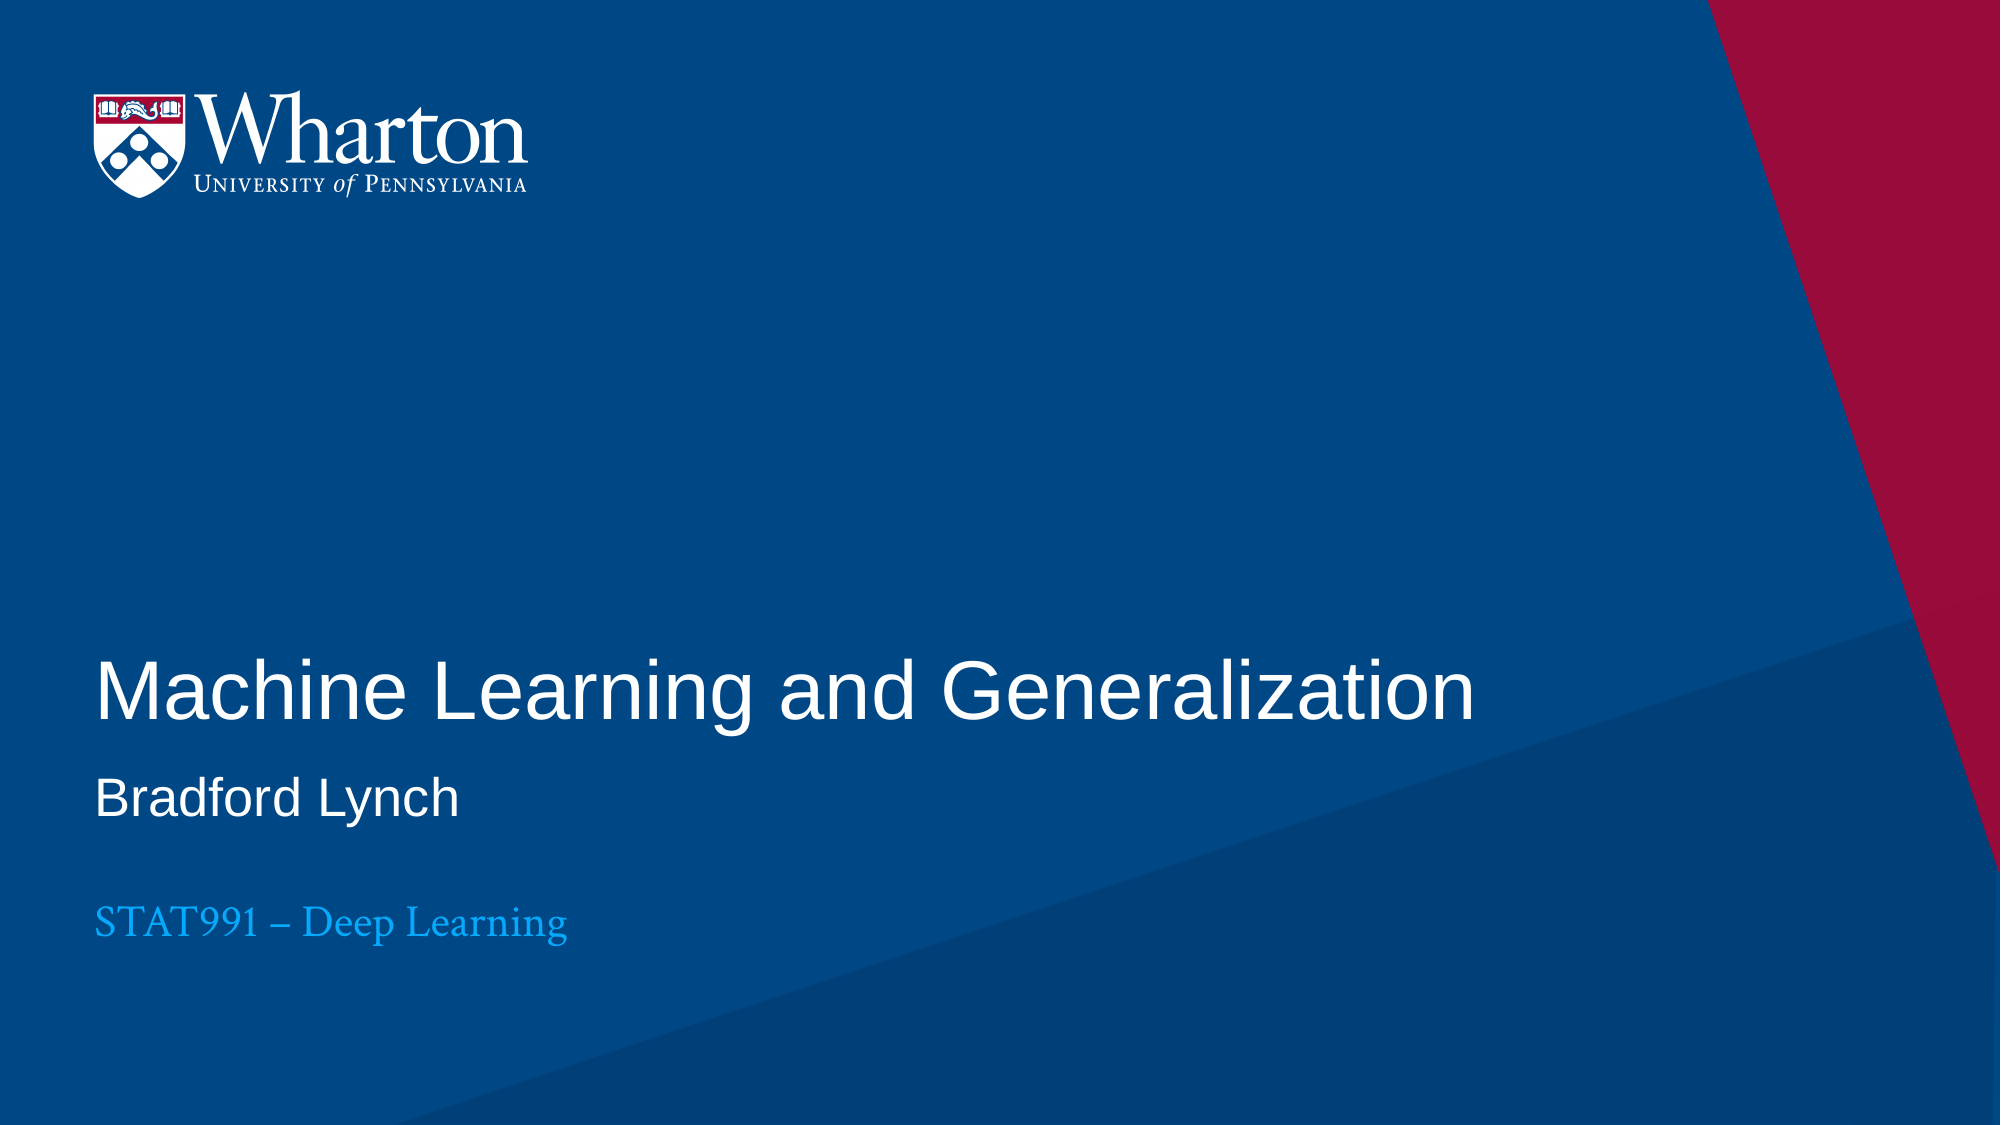

# Machine Learning and Generalization
Bradford Lynch
STAT991 – Deep Learning